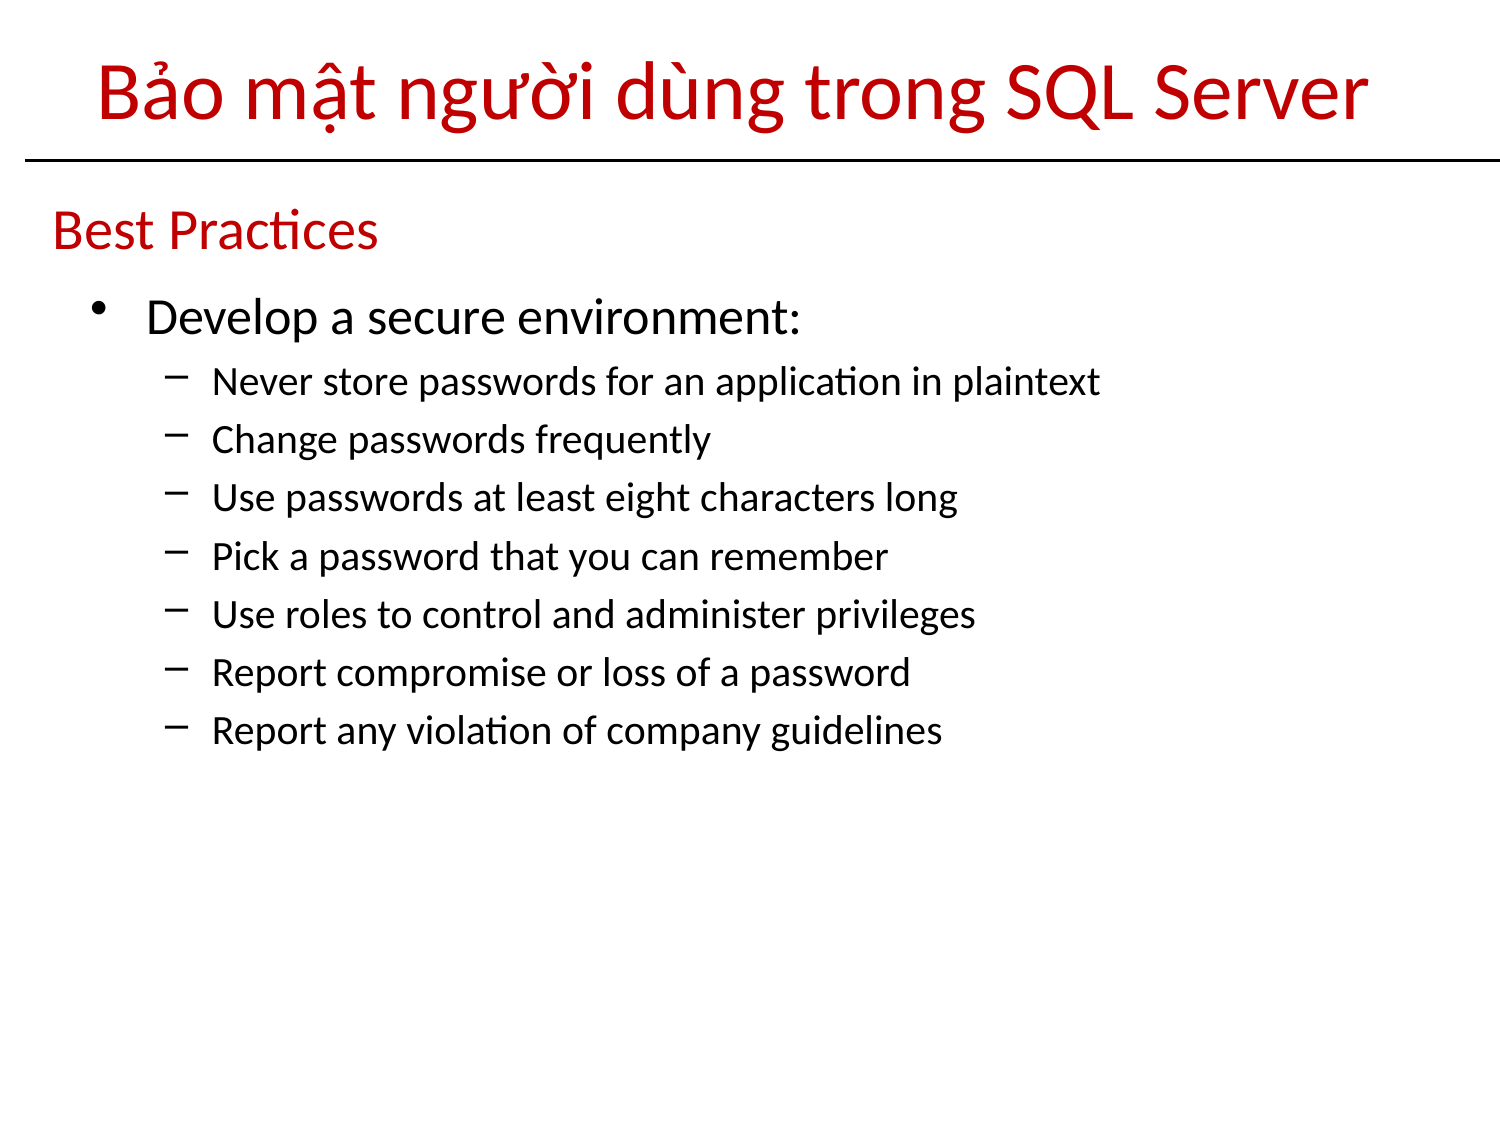

Bảo mật người dùng trong SQL Server
# Best Practices
Develop a secure environment:
Never store passwords for an application in plaintext
Change passwords frequently
Use passwords at least eight characters long
Pick a password that you can remember
Use roles to control and administer privileges
Report compromise or loss of a password
Report any violation of company guidelines